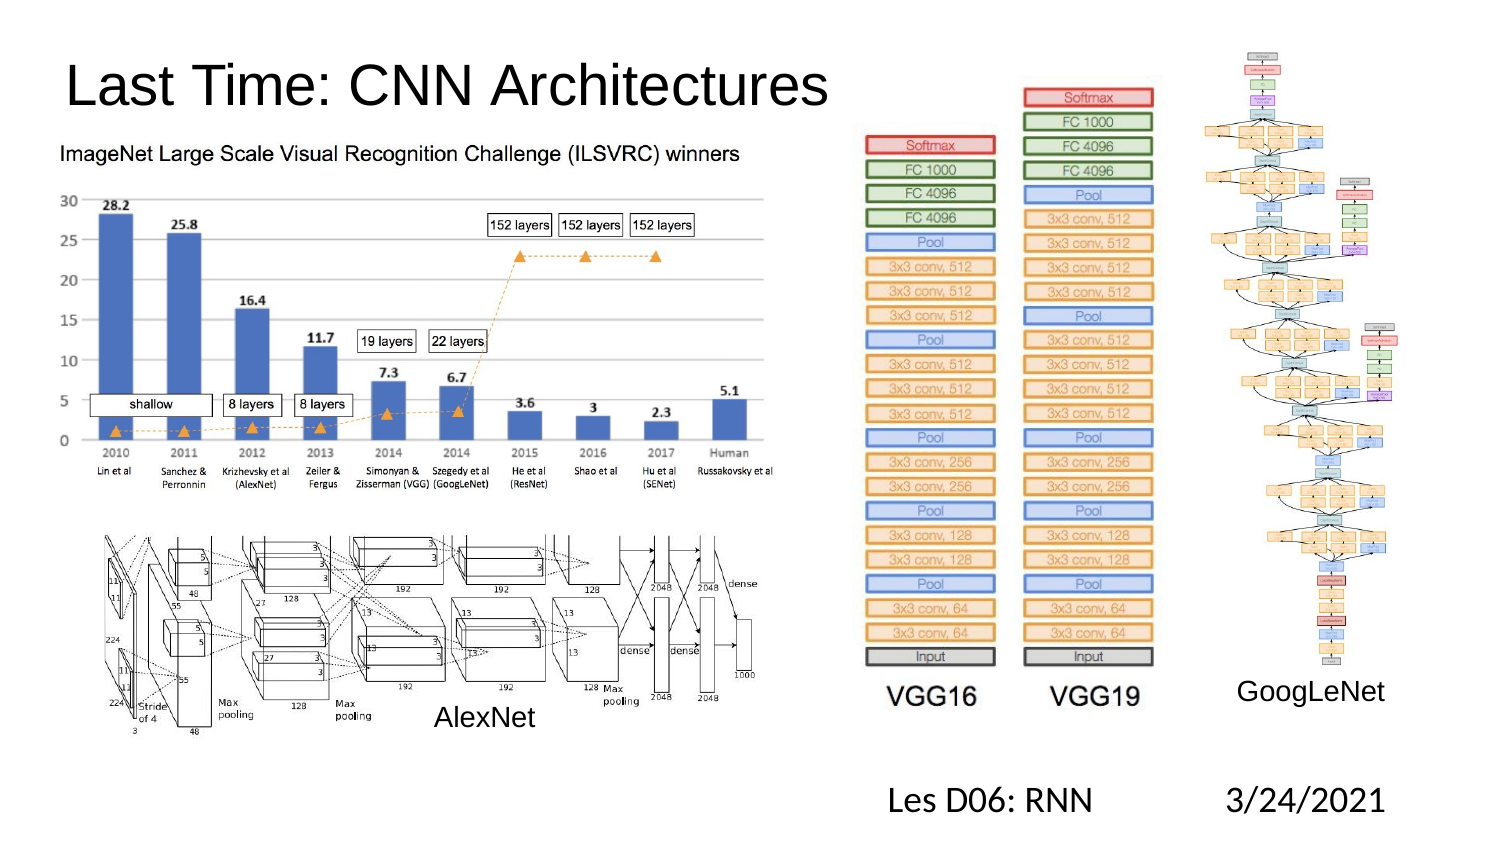

# Last Time: CNN Architectures

GoogLeNet
AlexNet
Les D06: RNN
3/24/2021
Fei-Fei Li & Justin Johnson & Serena Yeung
3